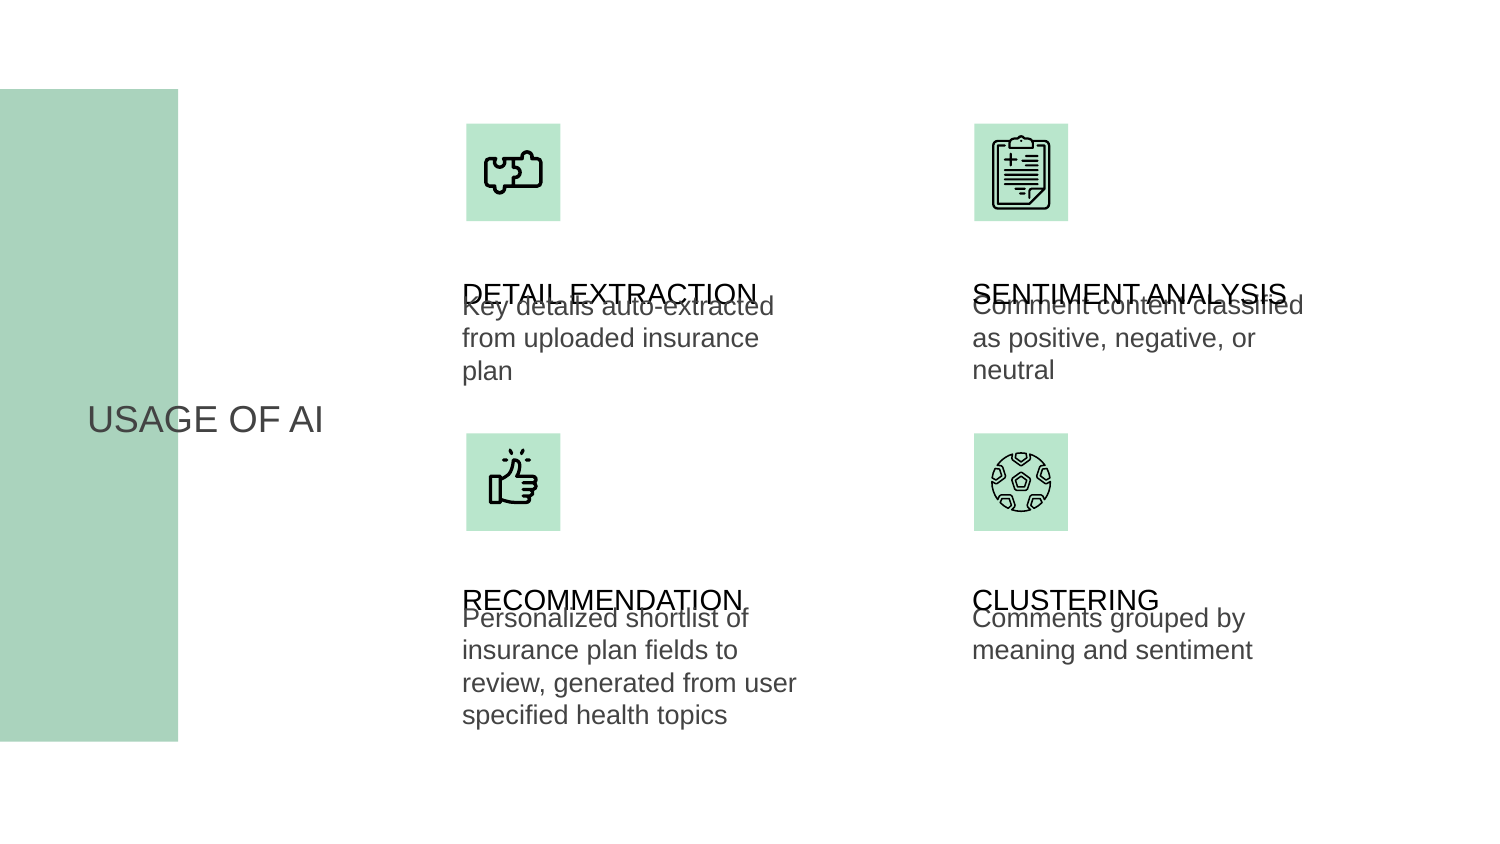

DETAIL EXTRACTION
SENTIMENT ANALYSIS
Comment content classified as positive, negative, or neutral
Key details auto-extracted from uploaded insurance plan
# USAGE OF AI

RECOMMENDATION
CLUSTERING
Personalized shortlist of insurance plan fields to review, generated from user specified health topics
Comments grouped by meaning and sentiment